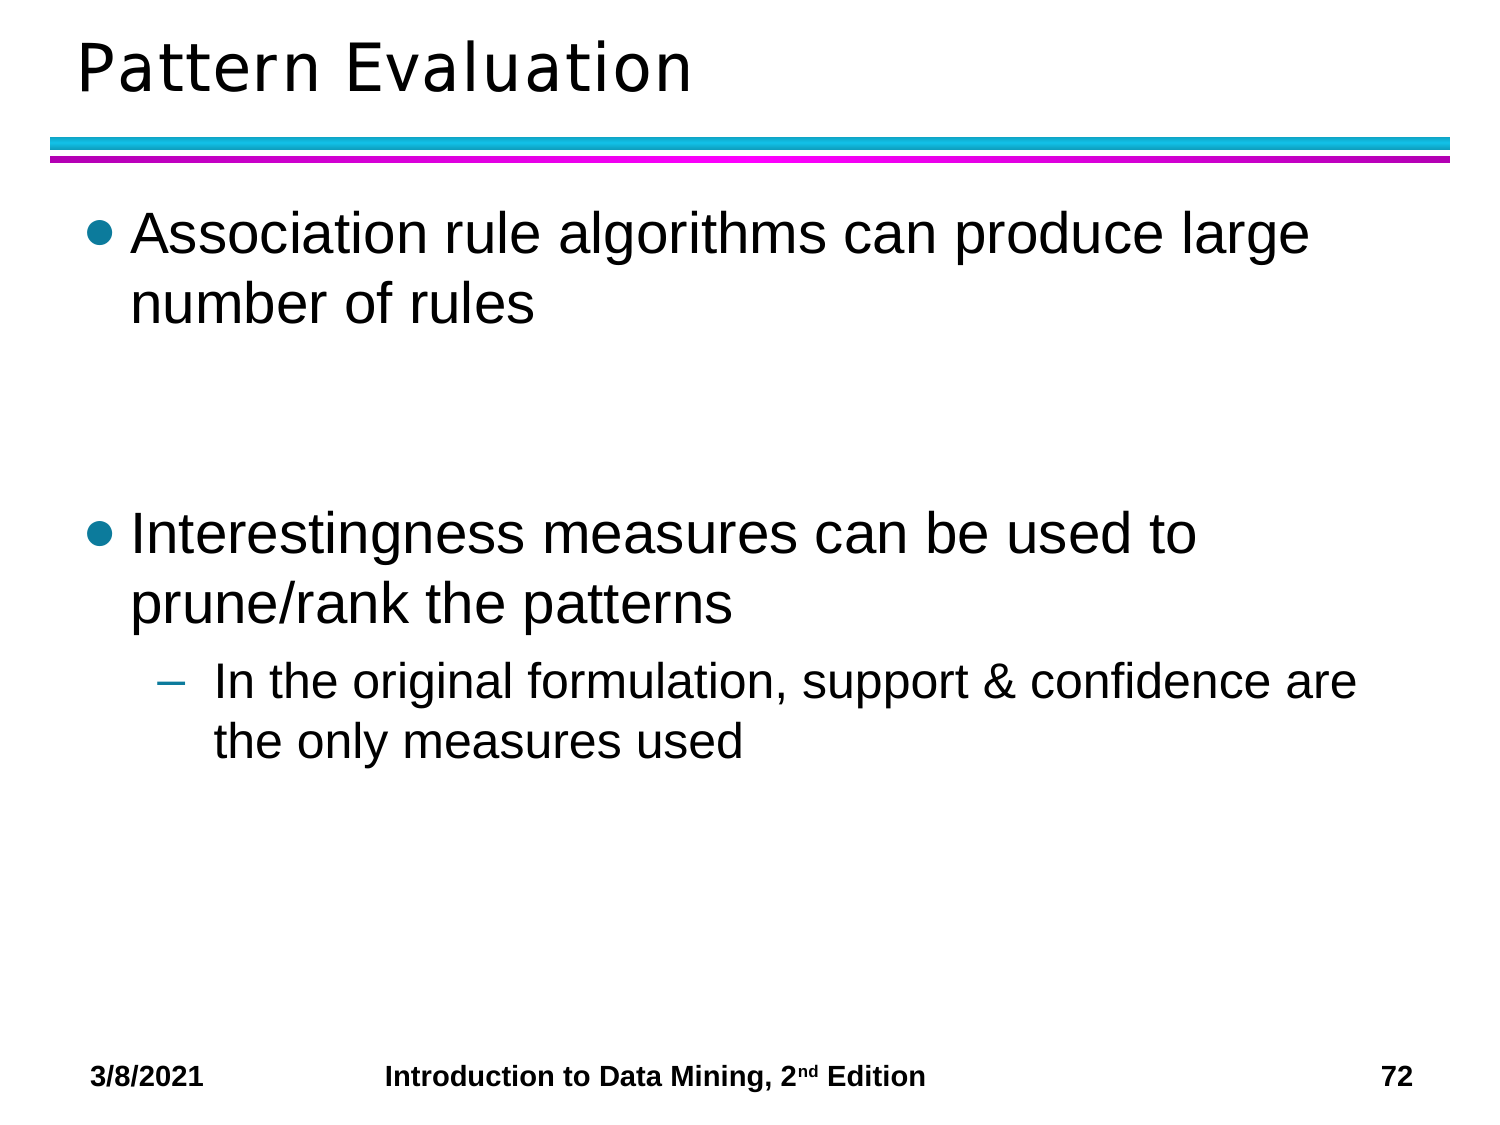

# Pattern Evaluation
Association rule algorithms can produce large number of rules

Interestingness measures can be used to prune/rank the patterns
In the original formulation, support & confidence are the only measures used